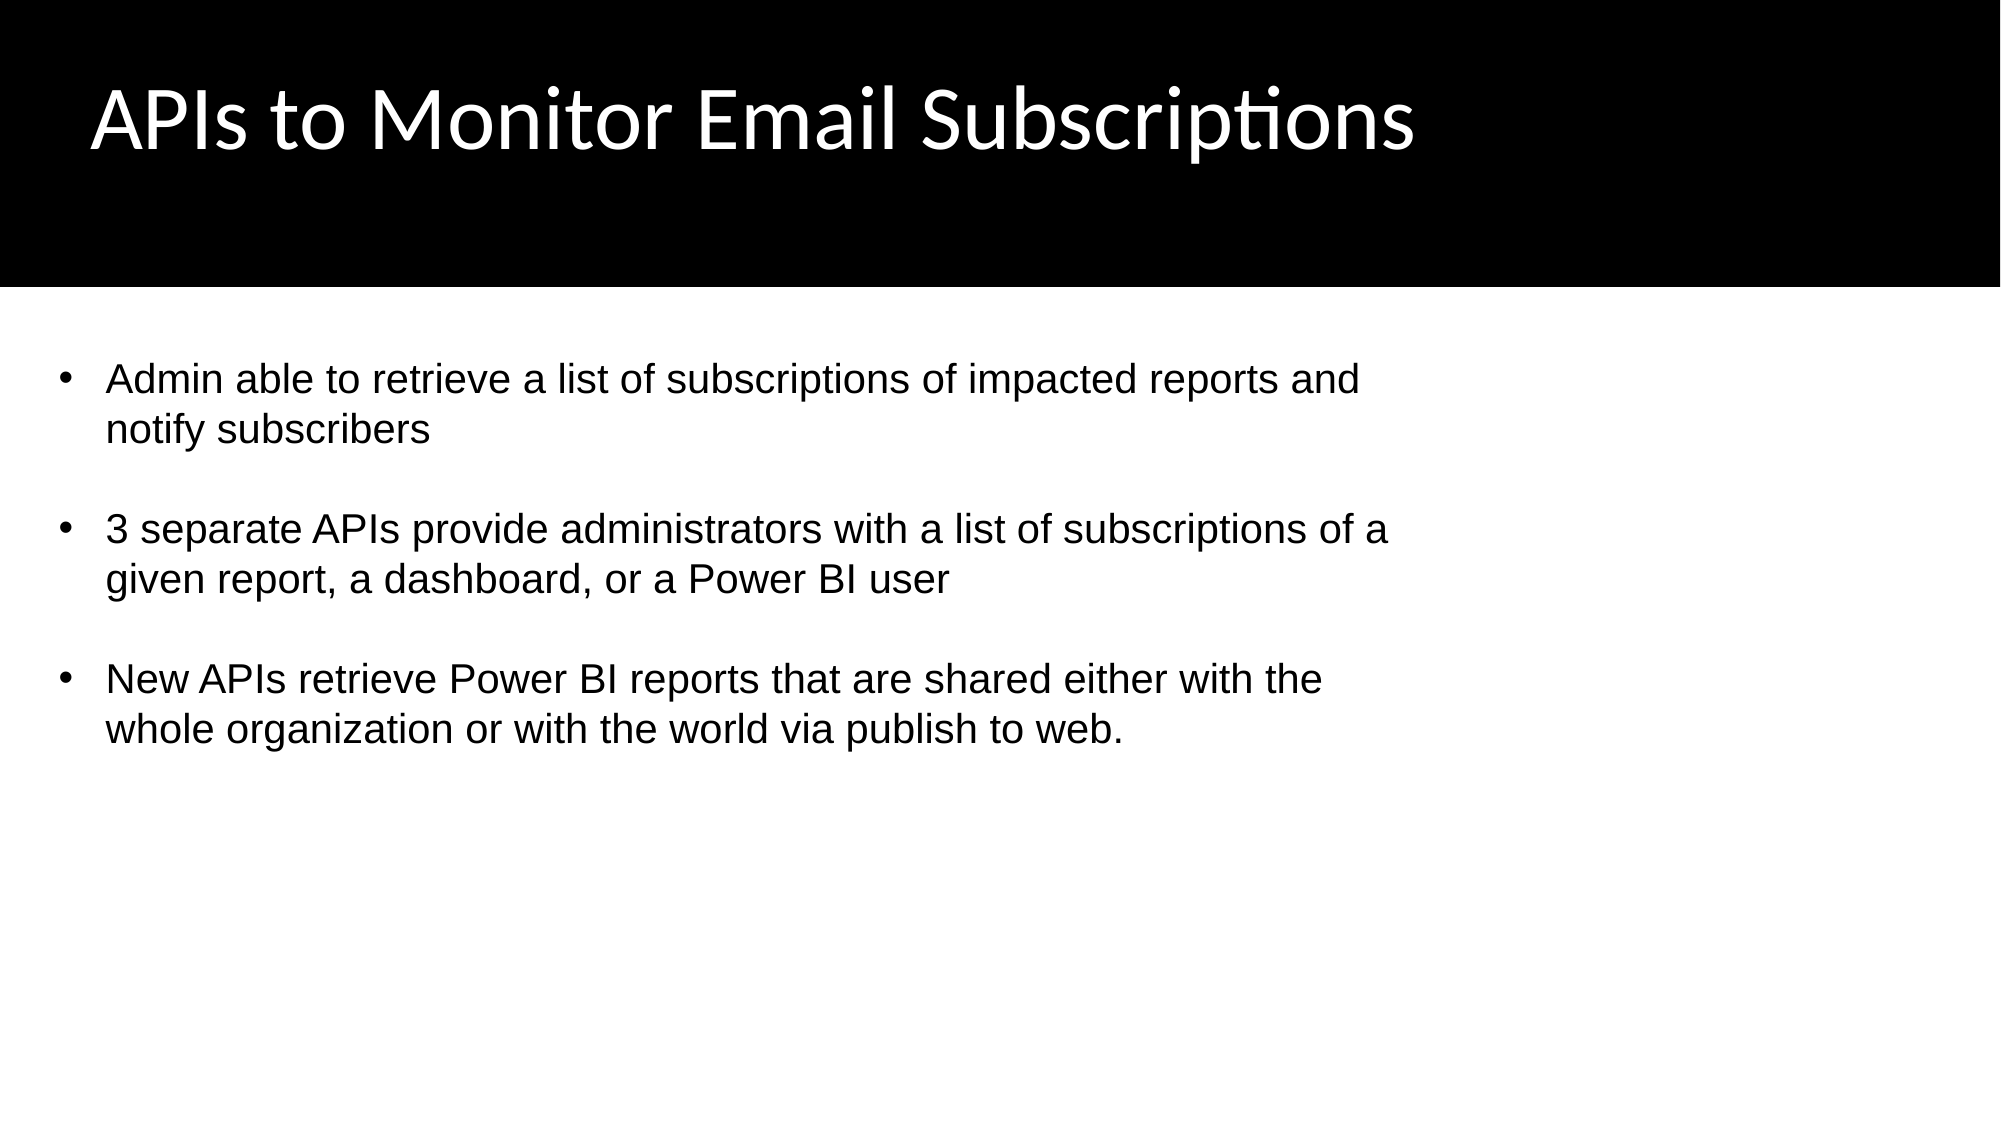

# APIs to Monitor Email Subscriptions
Admin able to retrieve a list of subscriptions of impacted reports and notify subscribers

3 separate APIs provide administrators with a list of subscriptions of a given report, a dashboard, or a Power BI user

New APIs retrieve Power BI reports that are shared either with the whole organization or with the world via publish to web.